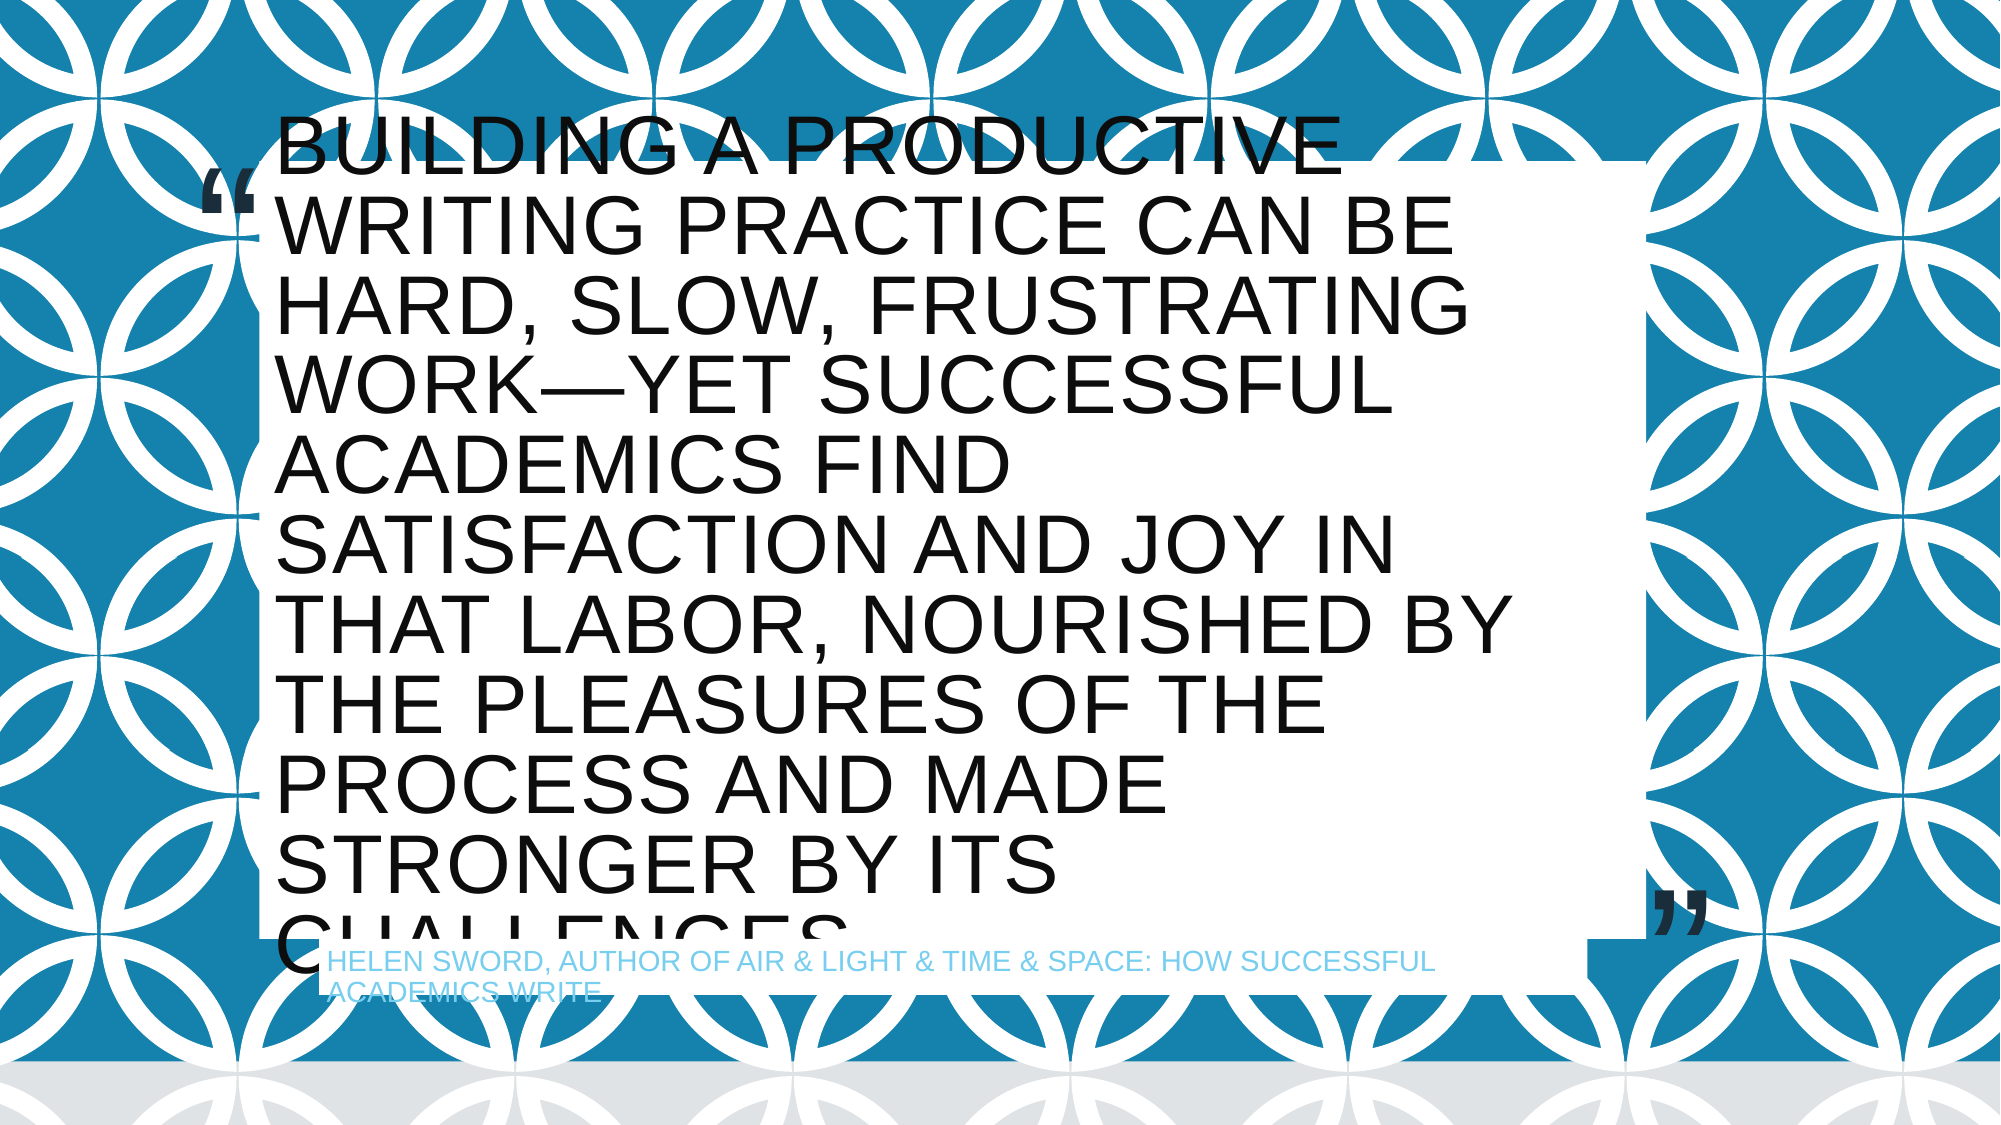

# Building a productive writing practice can be hard, slow, frustrating work—yet successful academics find satisfaction and joy in that labor, nourished by the pleasures of the process and made stronger by its challenges.
Helen Sword, author of Air & Light & Time & Space: How Successful Academics Write